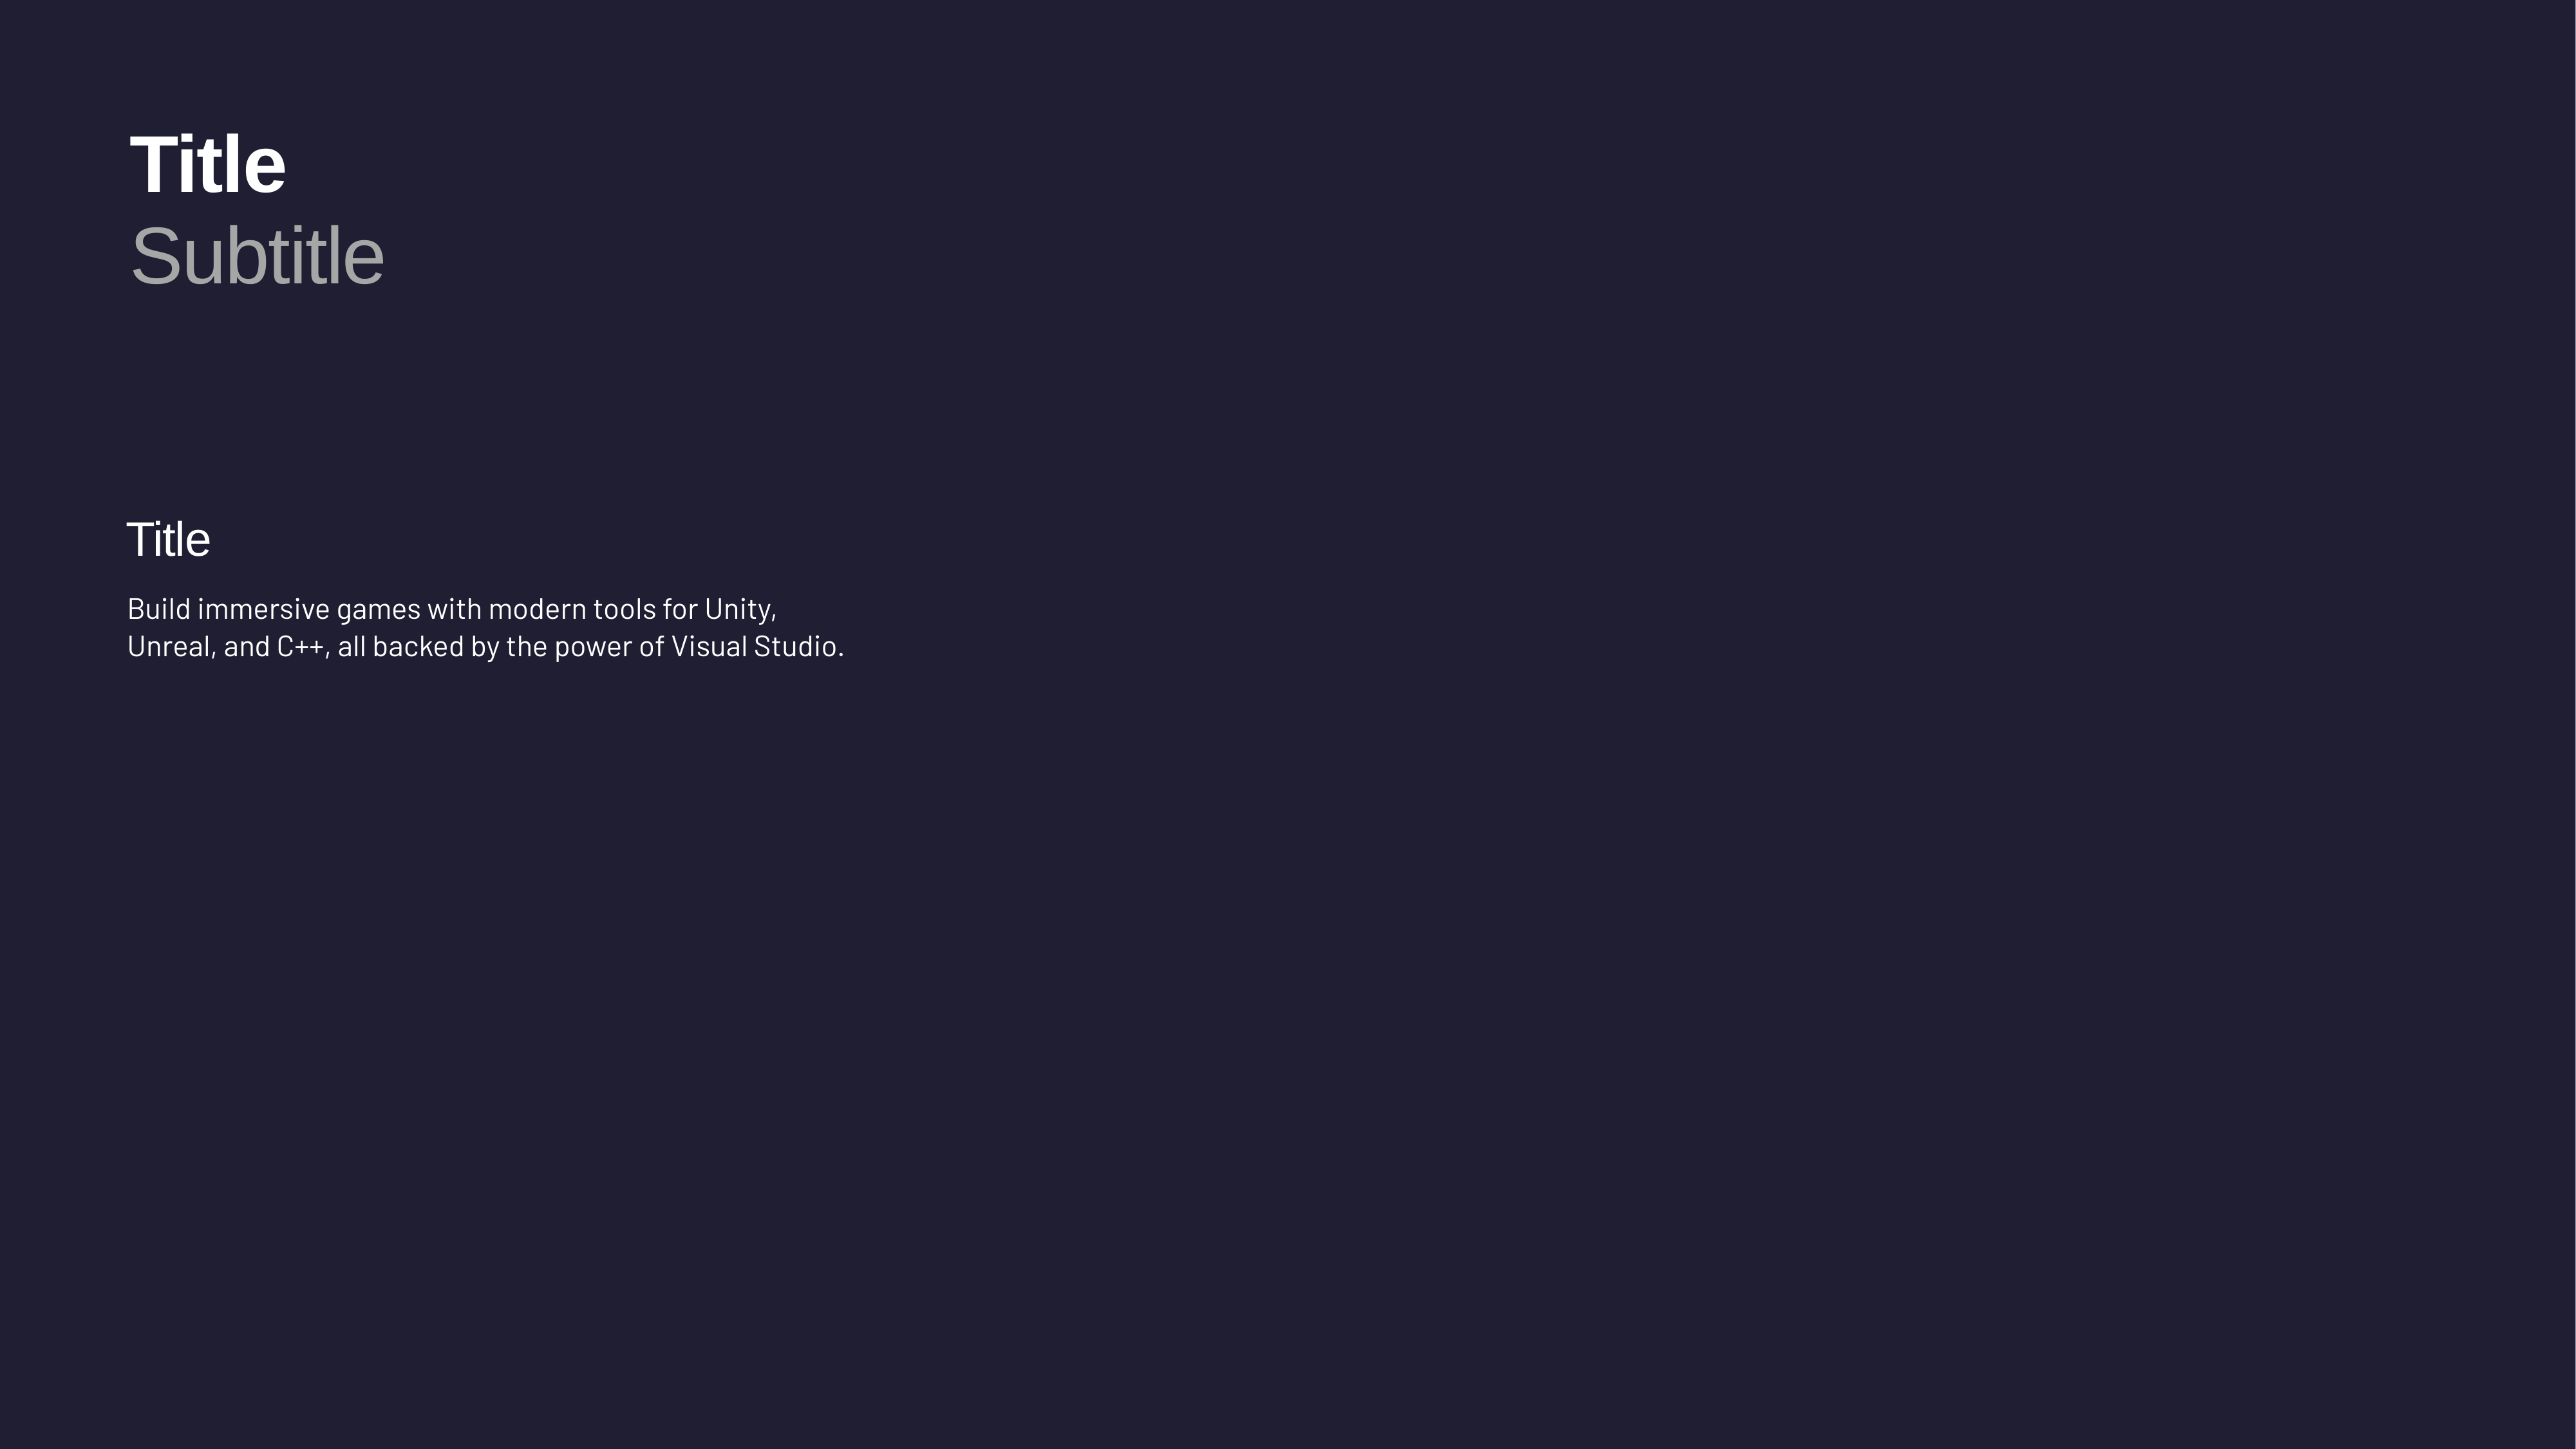

Title
Subtitle
Title
Build immersive games with modern tools for Unity, Unreal, and C++, all backed by the power of Visual Studio.